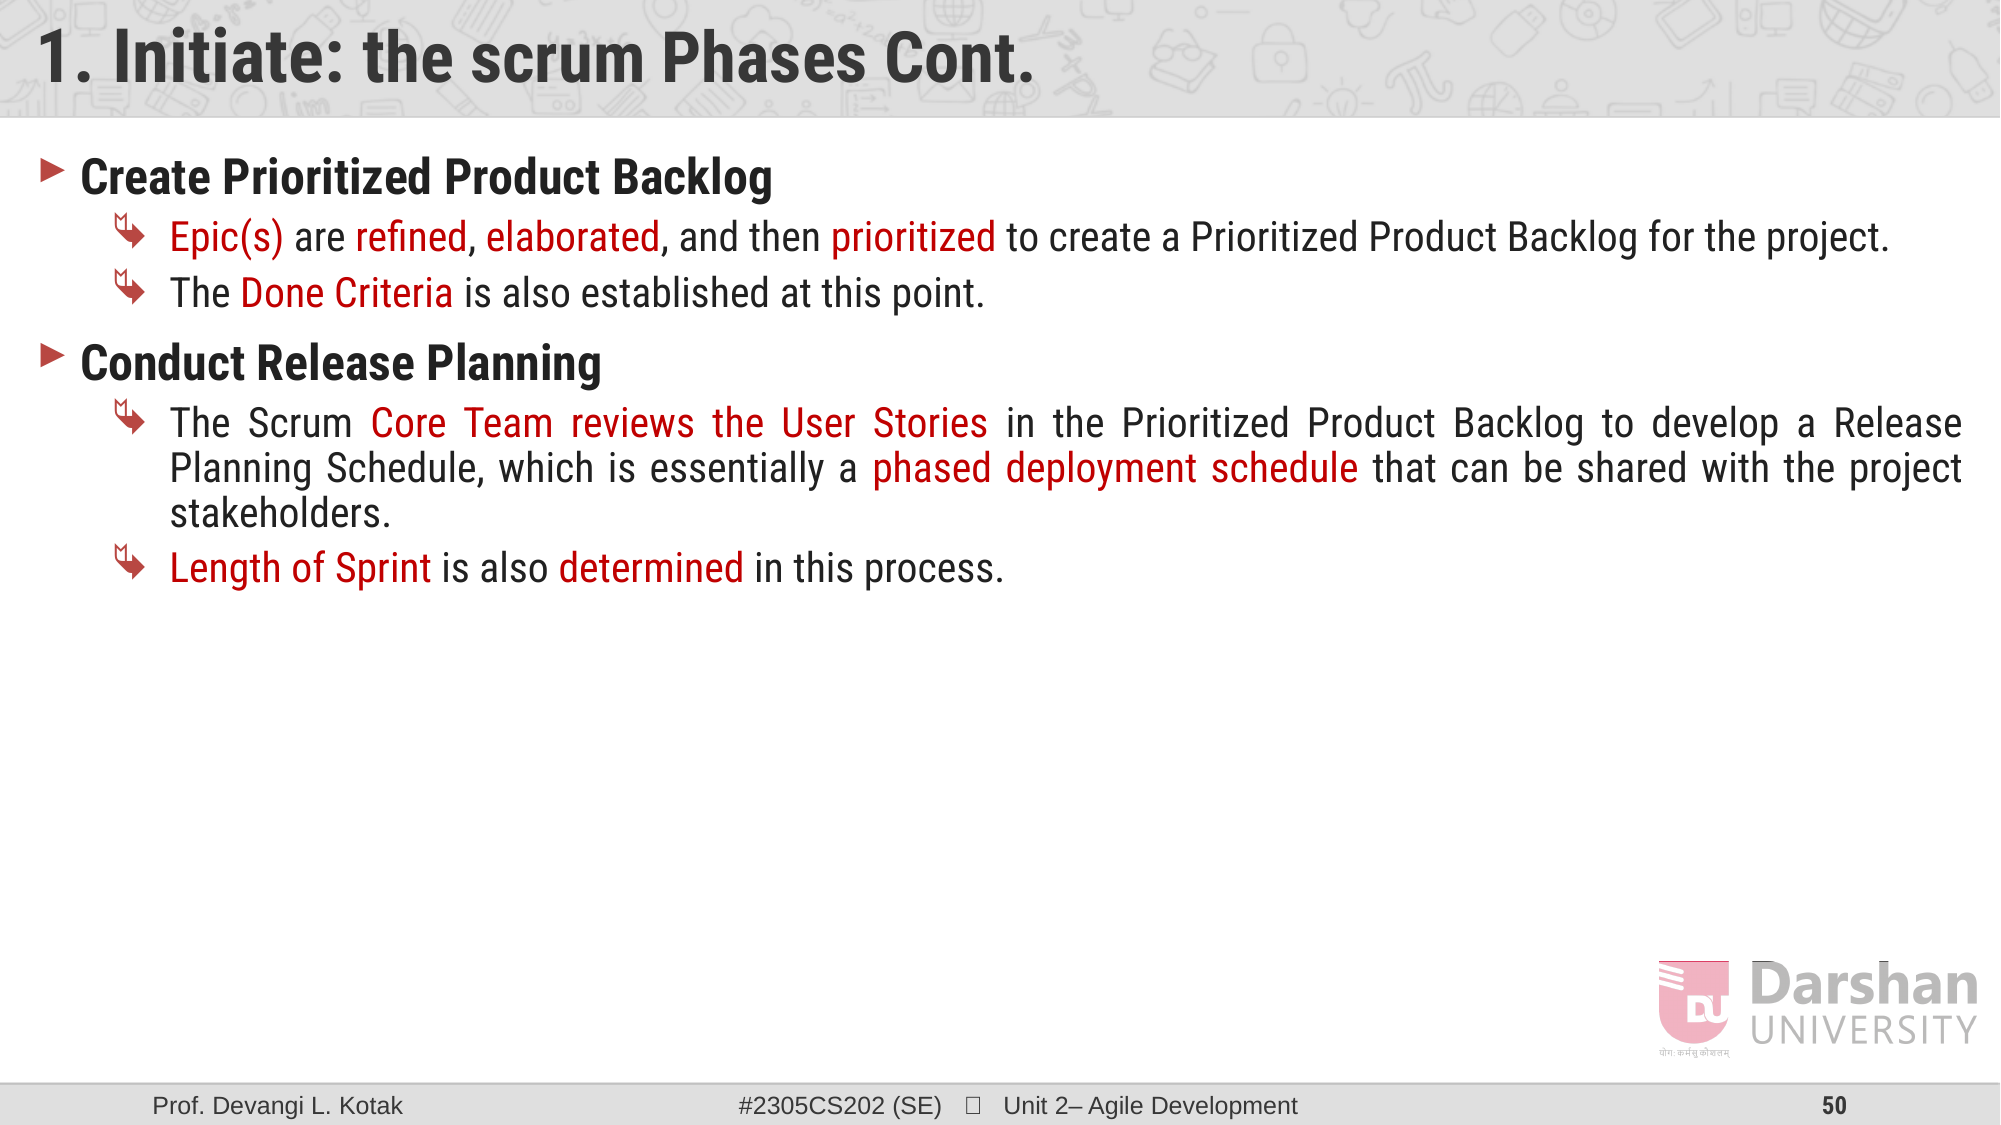

# 1. Initiate: the scrum Phases Cont.
Create Prioritized Product Backlog
Epic(s) are refined, elaborated, and then prioritized to create a Prioritized Product Backlog for the project.
The Done Criteria is also established at this point.
Conduct Release Planning
The Scrum Core Team reviews the User Stories in the Prioritized Product Backlog to develop a Release Planning Schedule, which is essentially a phased deployment schedule that can be shared with the project stakeholders.
Length of Sprint is also determined in this process.